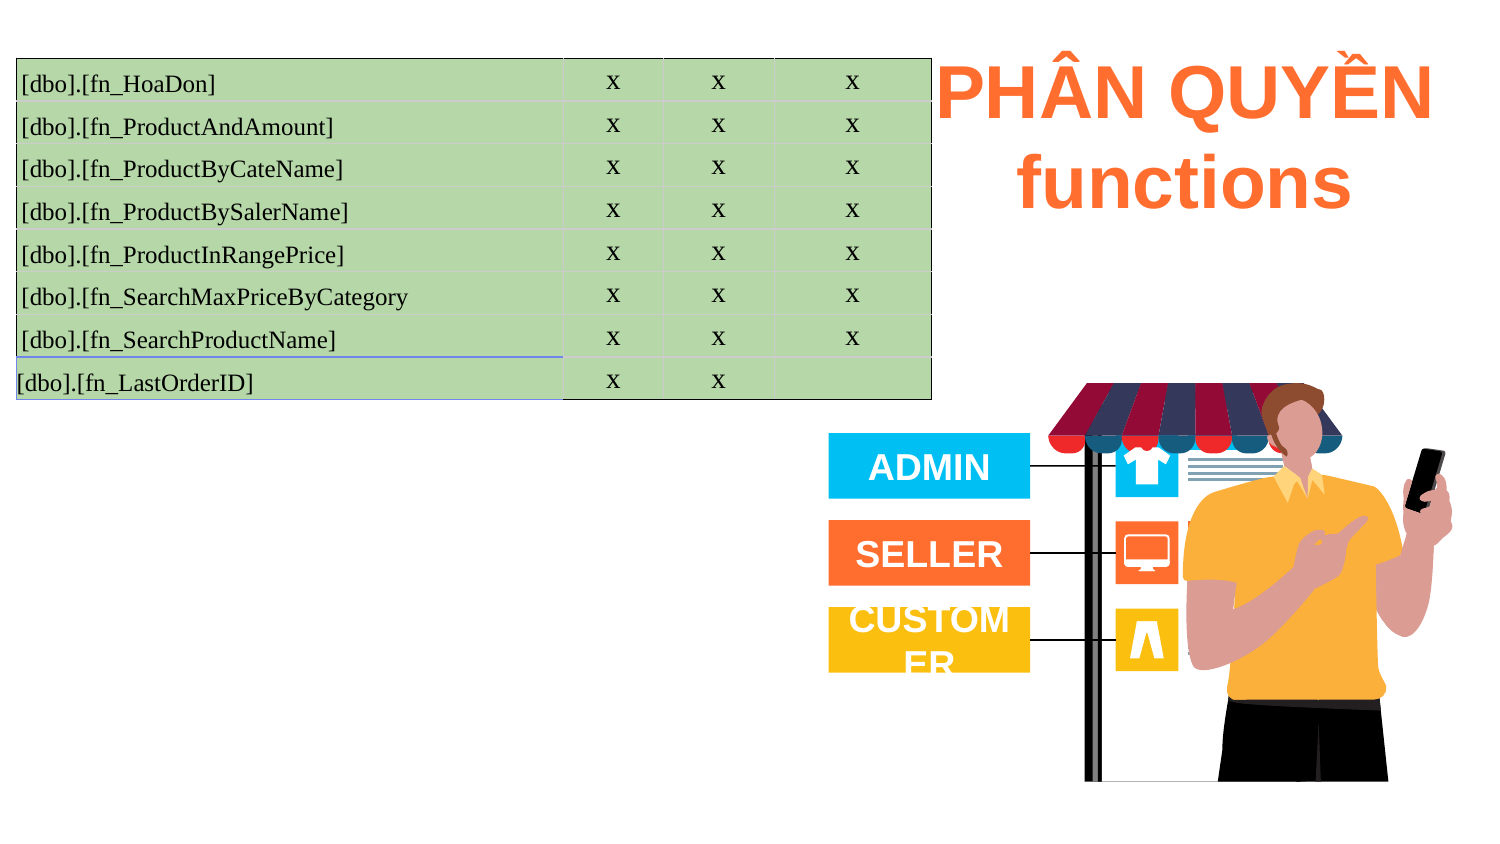

# PHÂN QUYỀN functions
| [dbo].[fn\_HoaDon] | x | x | x |
| --- | --- | --- | --- |
| [dbo].[fn\_ProductAndAmount] | x | x | x |
| [dbo].[fn\_ProductByCateName] | x | x | x |
| [dbo].[fn\_ProductBySalerName] | x | x | x |
| [dbo].[fn\_ProductInRangePrice] | x | x | x |
| [dbo].[fn\_SearchMaxPriceByCategory | x | x | x |
| [dbo].[fn\_SearchProductName] | x | x | x |
| [dbo].[fn\_LastOrderID] | x | x |  |

ADMIN

SELLER

CUSTOMER